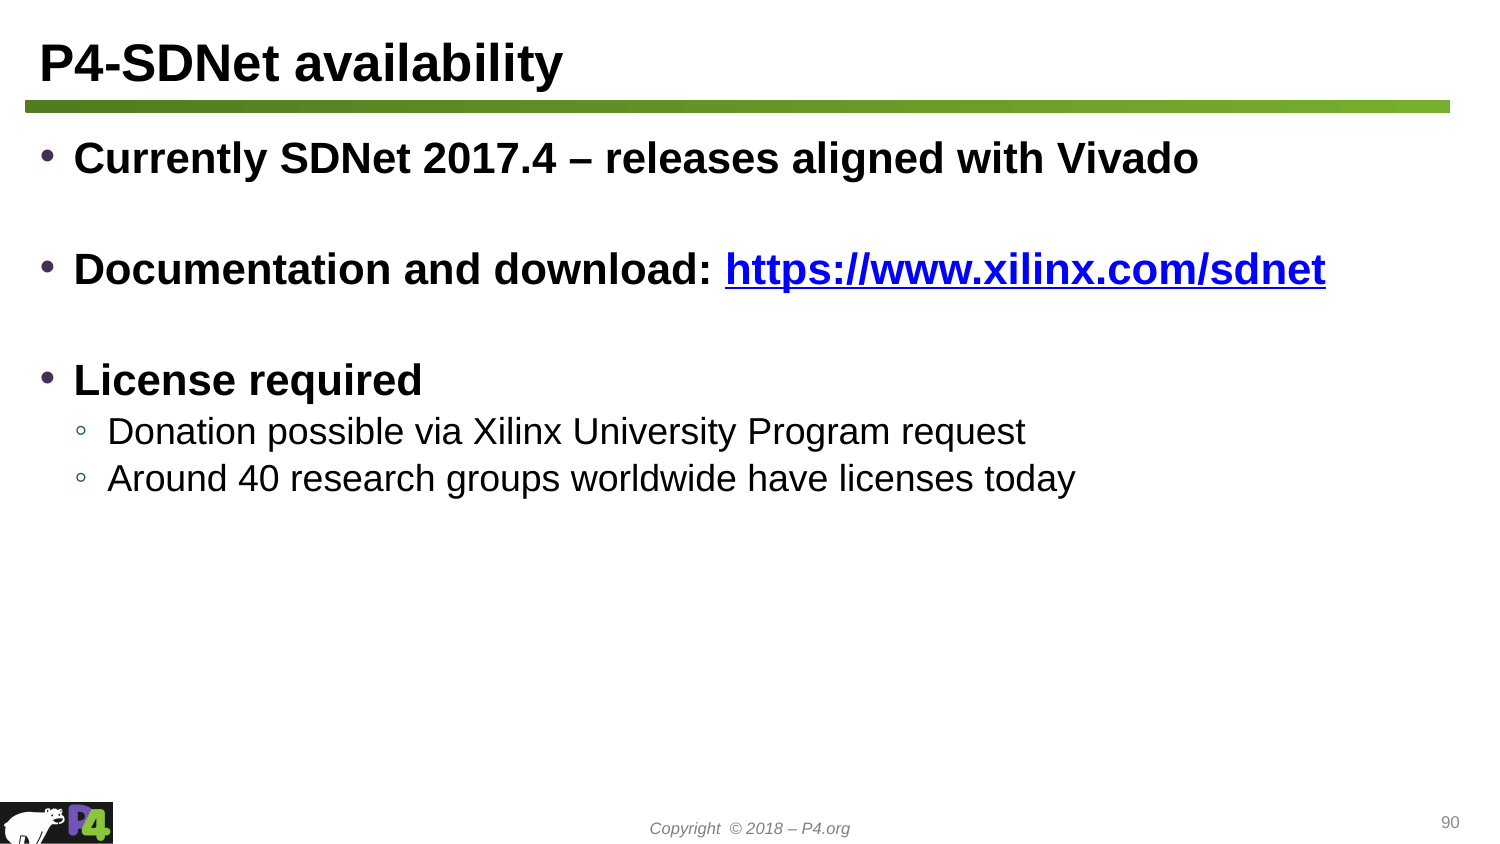

# P4-SDNet availability
Currently SDNet 2017.4 – releases aligned with Vivado

Documentation and download: https://www.xilinx.com/sdnet

License required
Donation possible via Xilinx University Program request
Around 40 research groups worldwide have licenses today
90